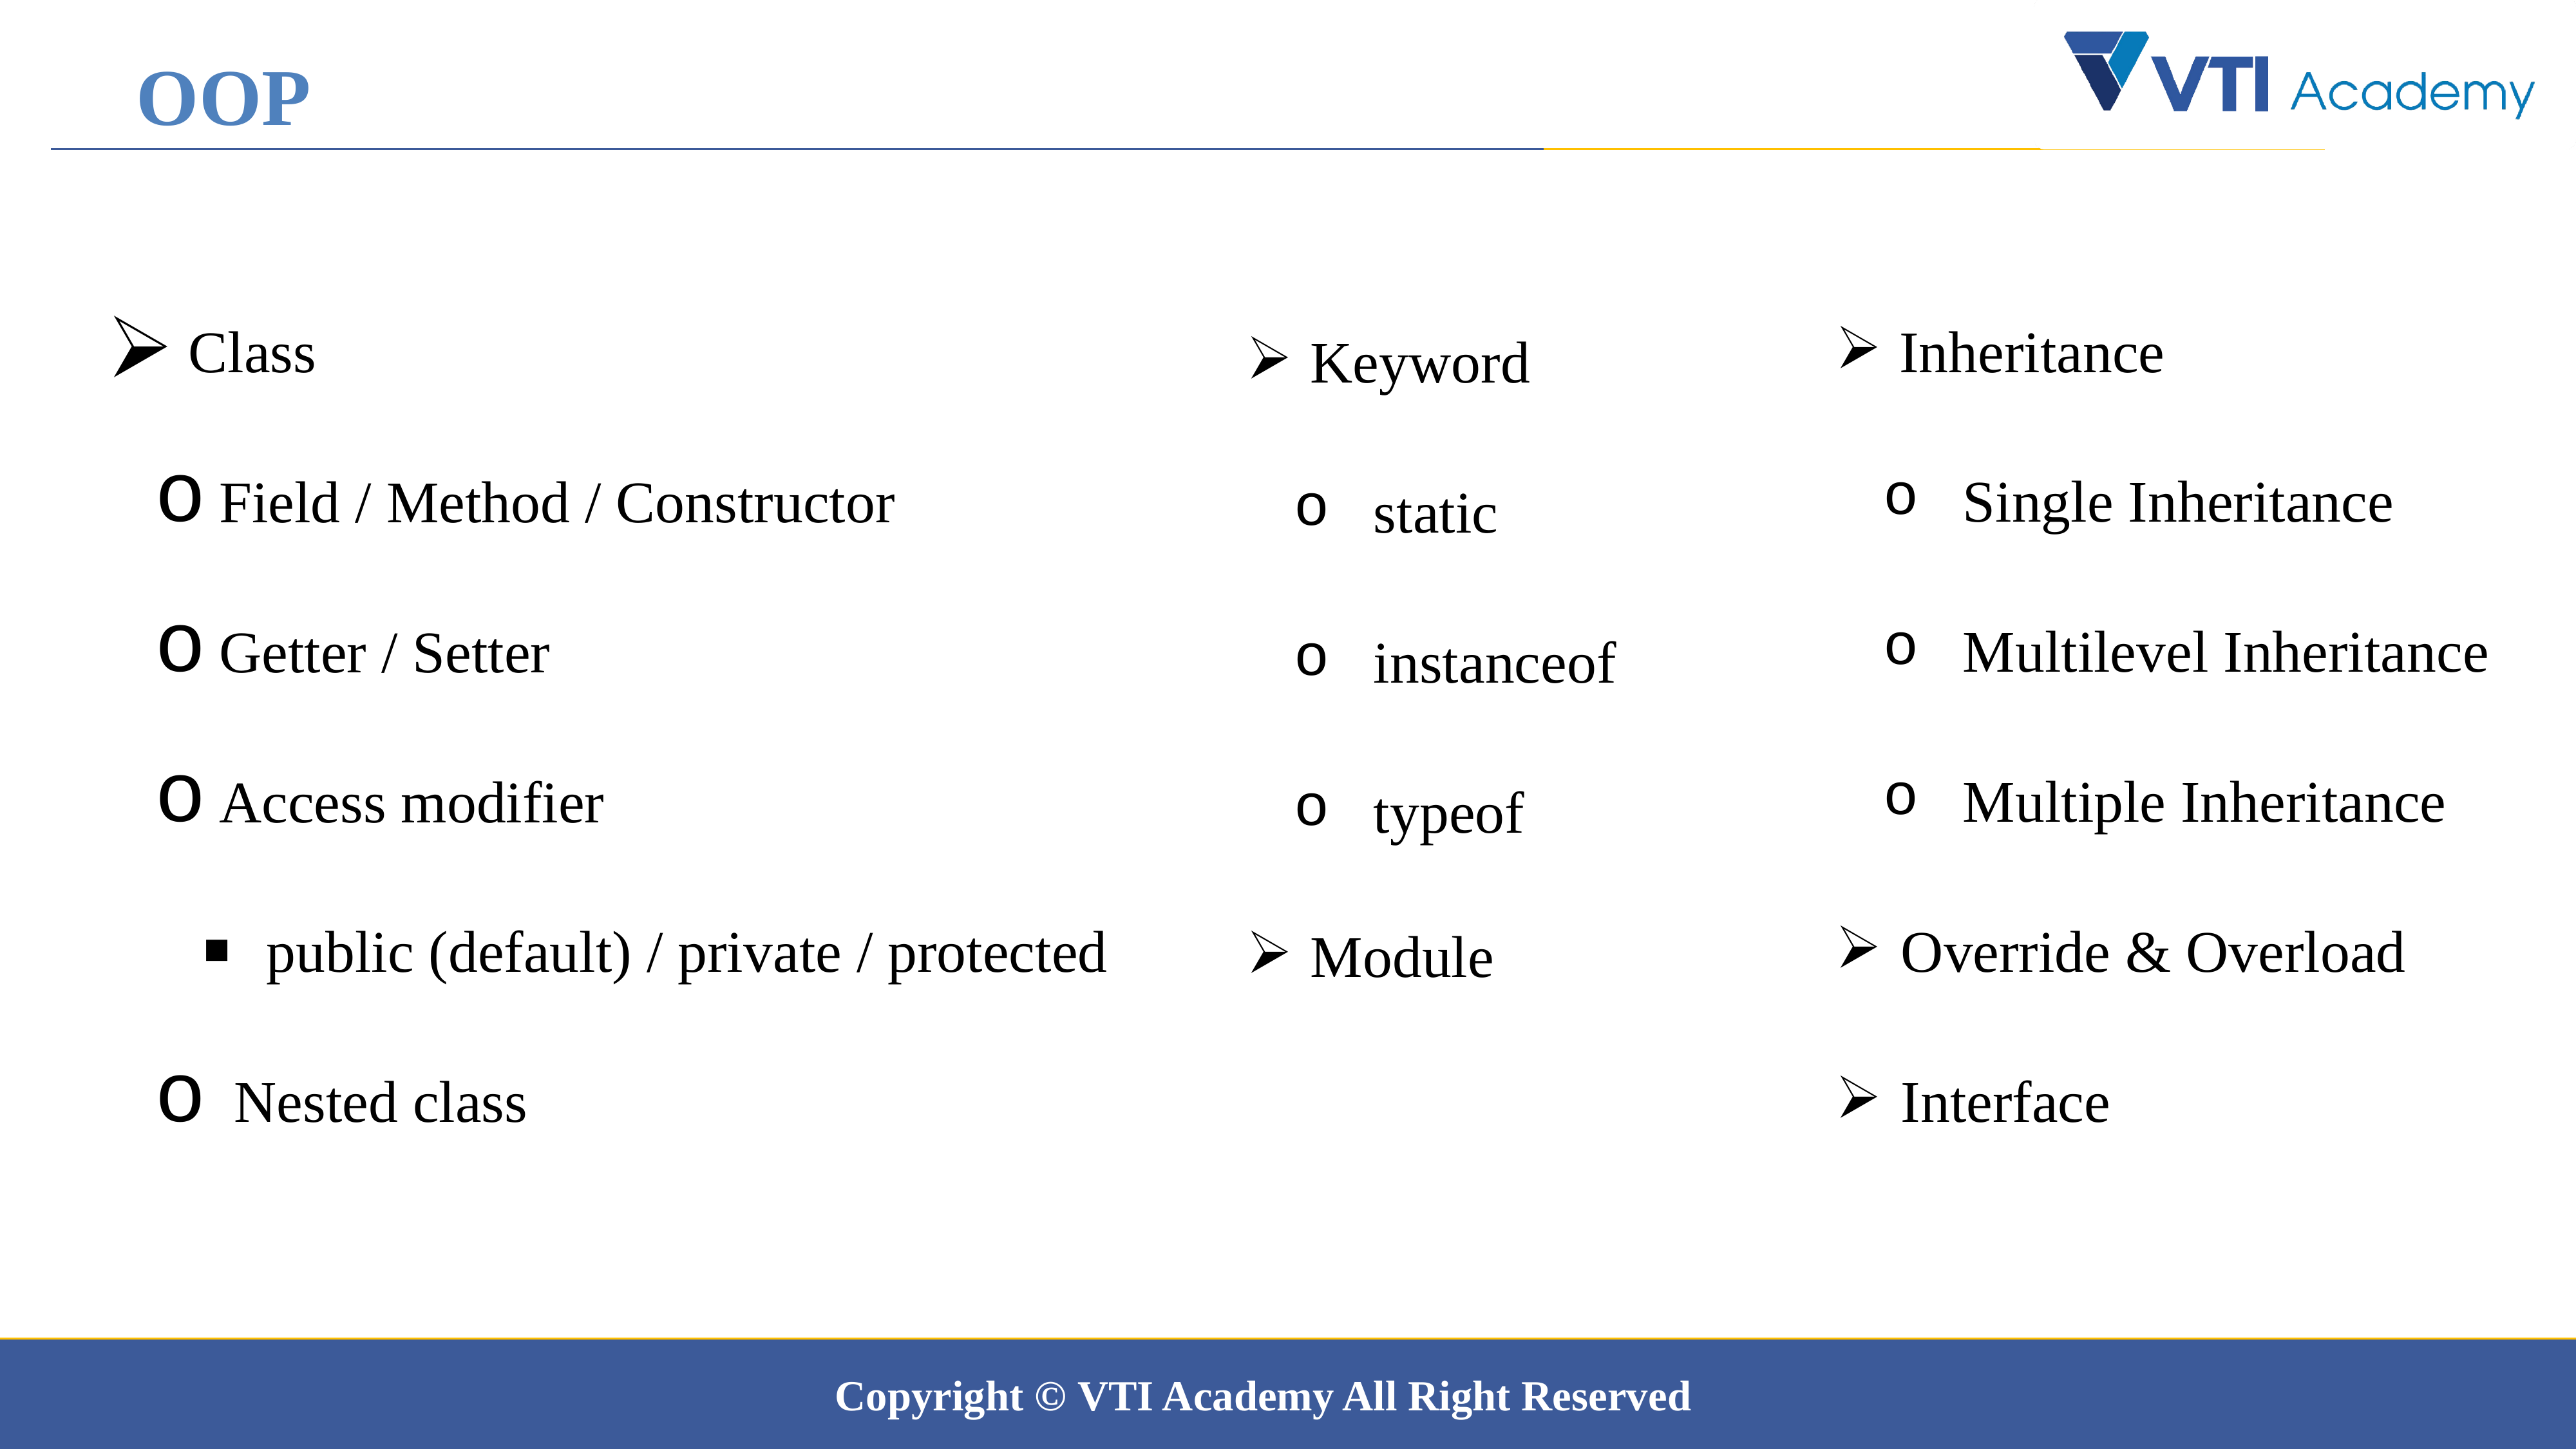

OOP
 Class
Field / Method / Constructor
Getter / Setter
Access modifier
public (default) / private / protected
 Nested class
 Inheritance
 Single Inheritance
 Multilevel Inheritance
 Multiple Inheritance
Override & Overload
Interface
 Keyword
 static
 instanceof
 typeof
 Module